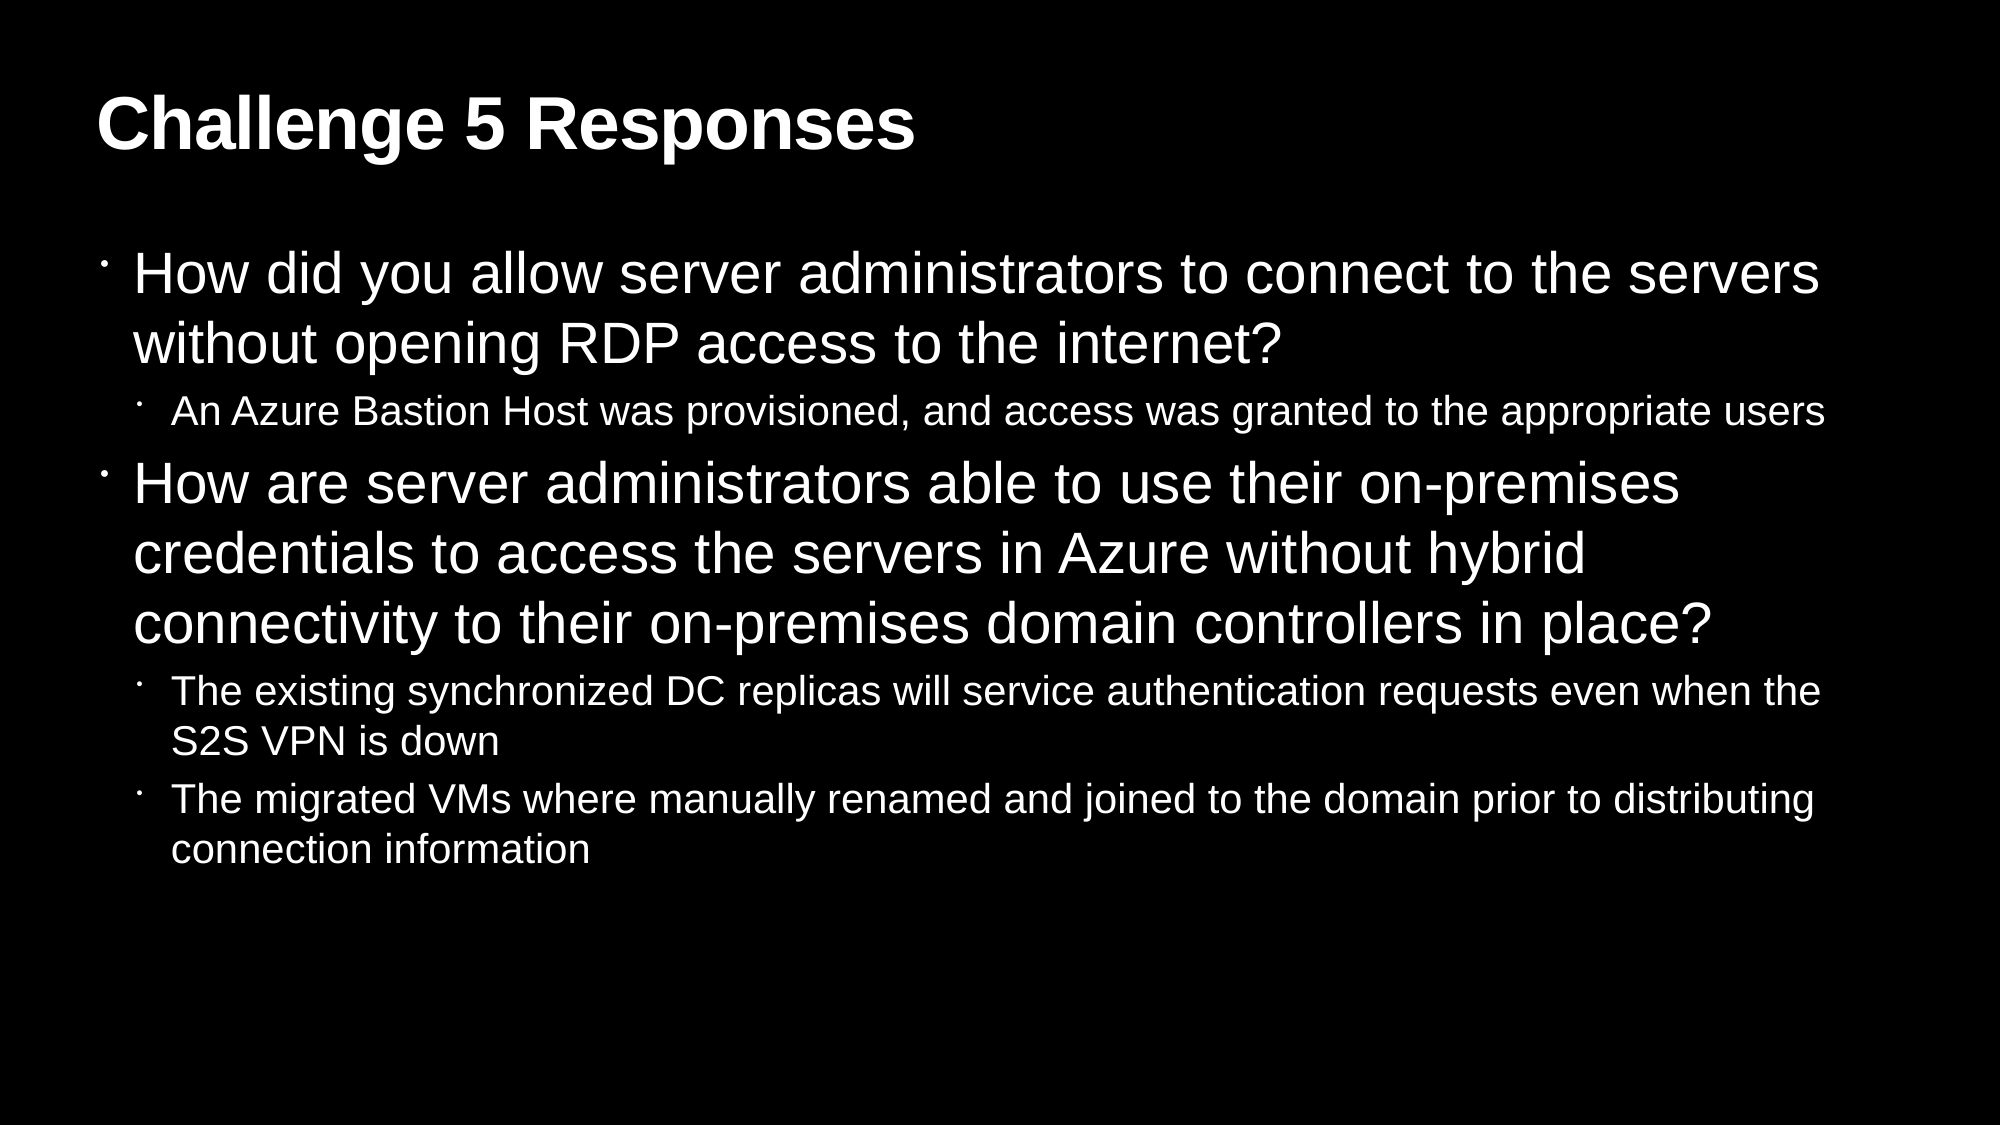

# Challenge 5 Responses
How did you allow server administrators to connect to the servers without opening RDP access to the internet?
An Azure Bastion Host was provisioned, and access was granted to the appropriate users
How are server administrators able to use their on-premises credentials to access the servers in Azure without hybrid connectivity to their on-premises domain controllers in place?
The existing synchronized DC replicas will service authentication requests even when the S2S VPN is down
The migrated VMs where manually renamed and joined to the domain prior to distributing connection information